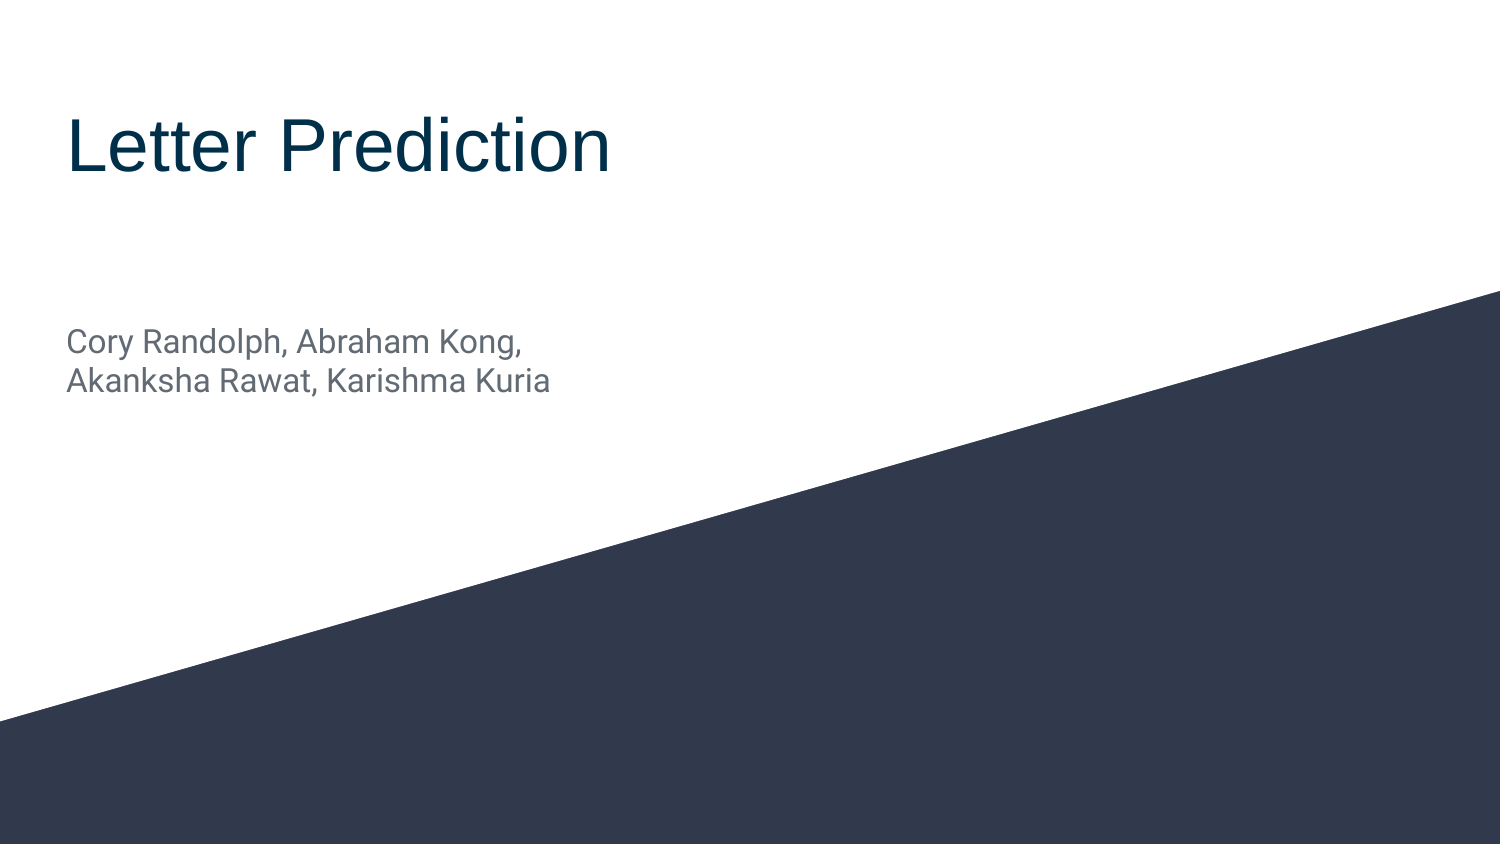

# Letter Prediction
Cory Randolph, Abraham Kong,
Akanksha Rawat, Karishma Kuria